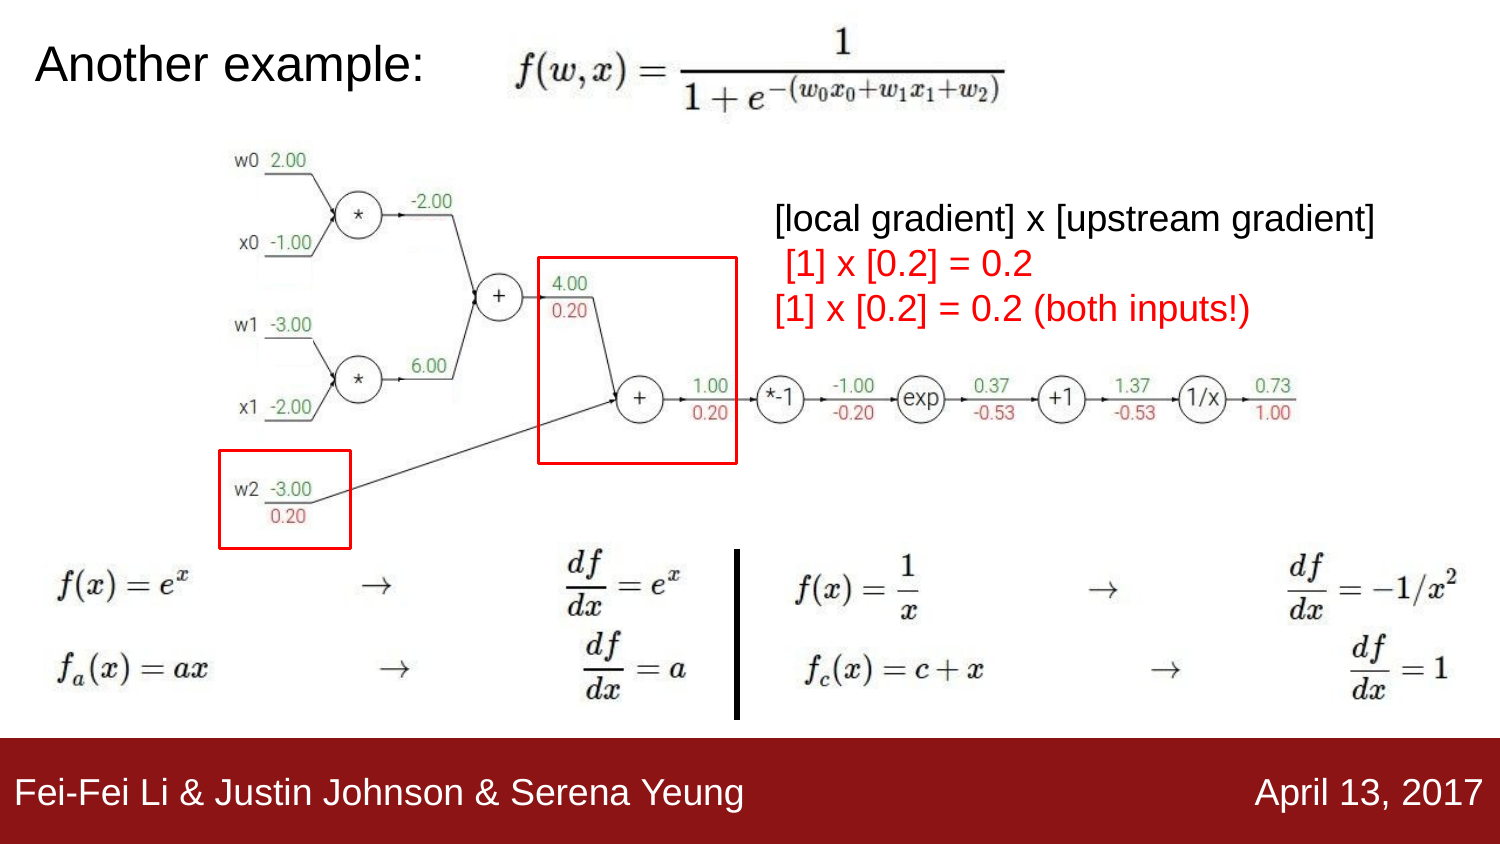

# Another example:

[local gradient] x [upstream gradient]  [1] x [0.2] = 0.2
[1] x [0.2] = 0.2 (both inputs!)

Fei-Fei Li & Justin Johnson & Serena Yeung
April 13, 2017